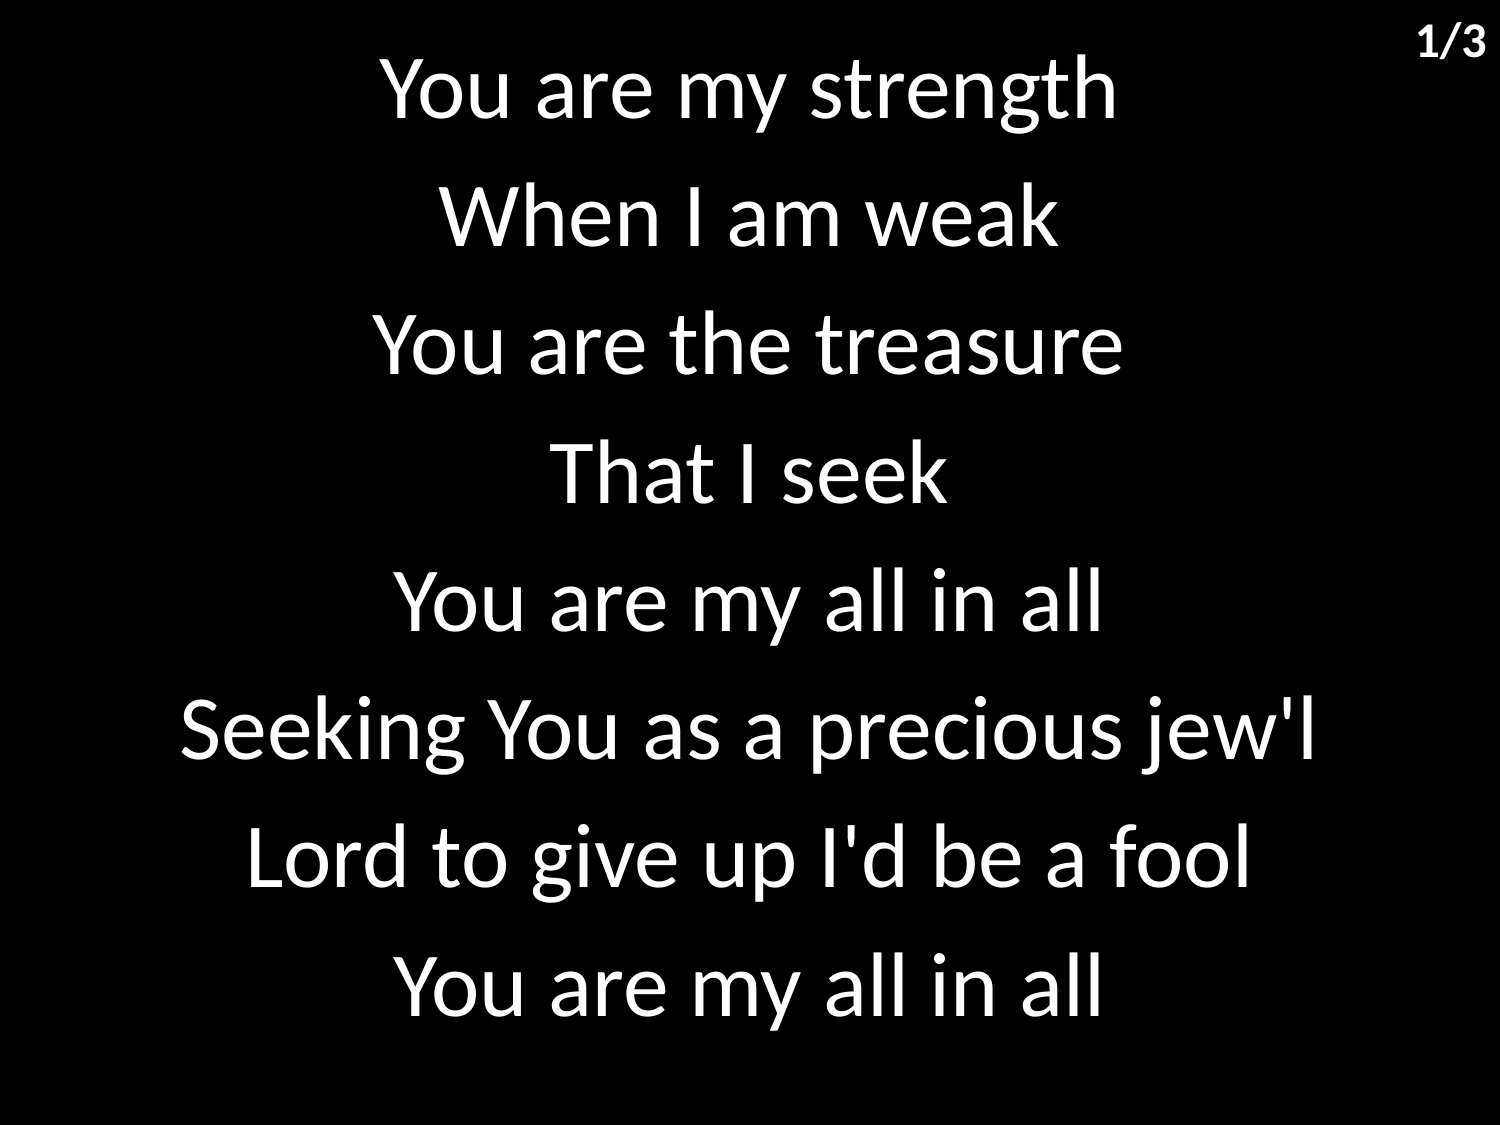

1/3
You are my strength
When I am weak
You are the treasure
That I seek
You are my all in all
Seeking You as a precious jew'l
Lord to give up I'd be a fool
You are my all in all